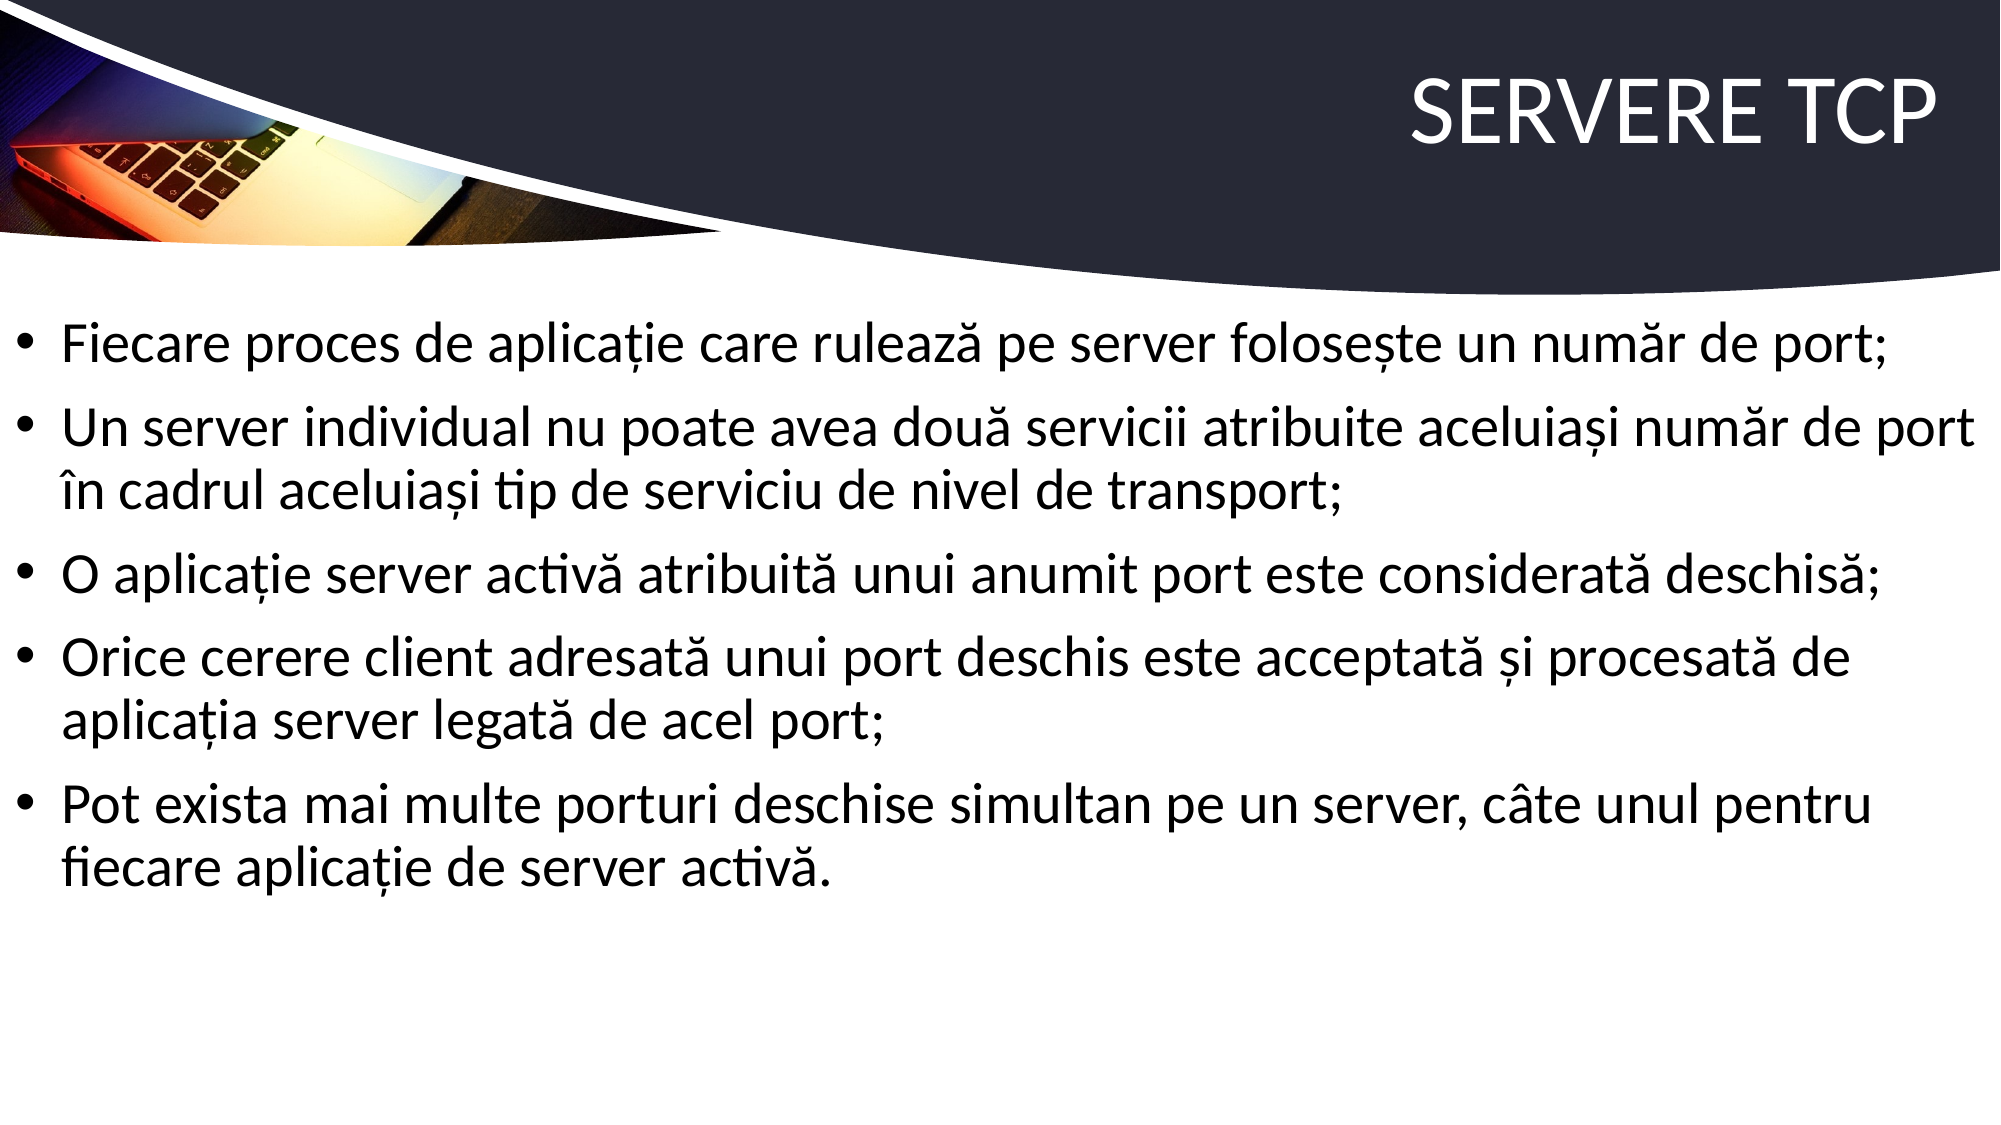

# Servere TCP
Fiecare proces de aplicație care rulează pe server folosește un număr de port;
Un server individual nu poate avea două servicii atribuite aceluiași număr de port în cadrul aceluiași tip de serviciu de nivel de transport;
O aplicație server activă atribuită unui anumit port este considerată deschisă;
Orice cerere client adresată unui port deschis este acceptată și procesată de aplicația server legată de acel port;
Pot exista mai multe porturi deschise simultan pe un server, câte unul pentru fiecare aplicație de server activă.